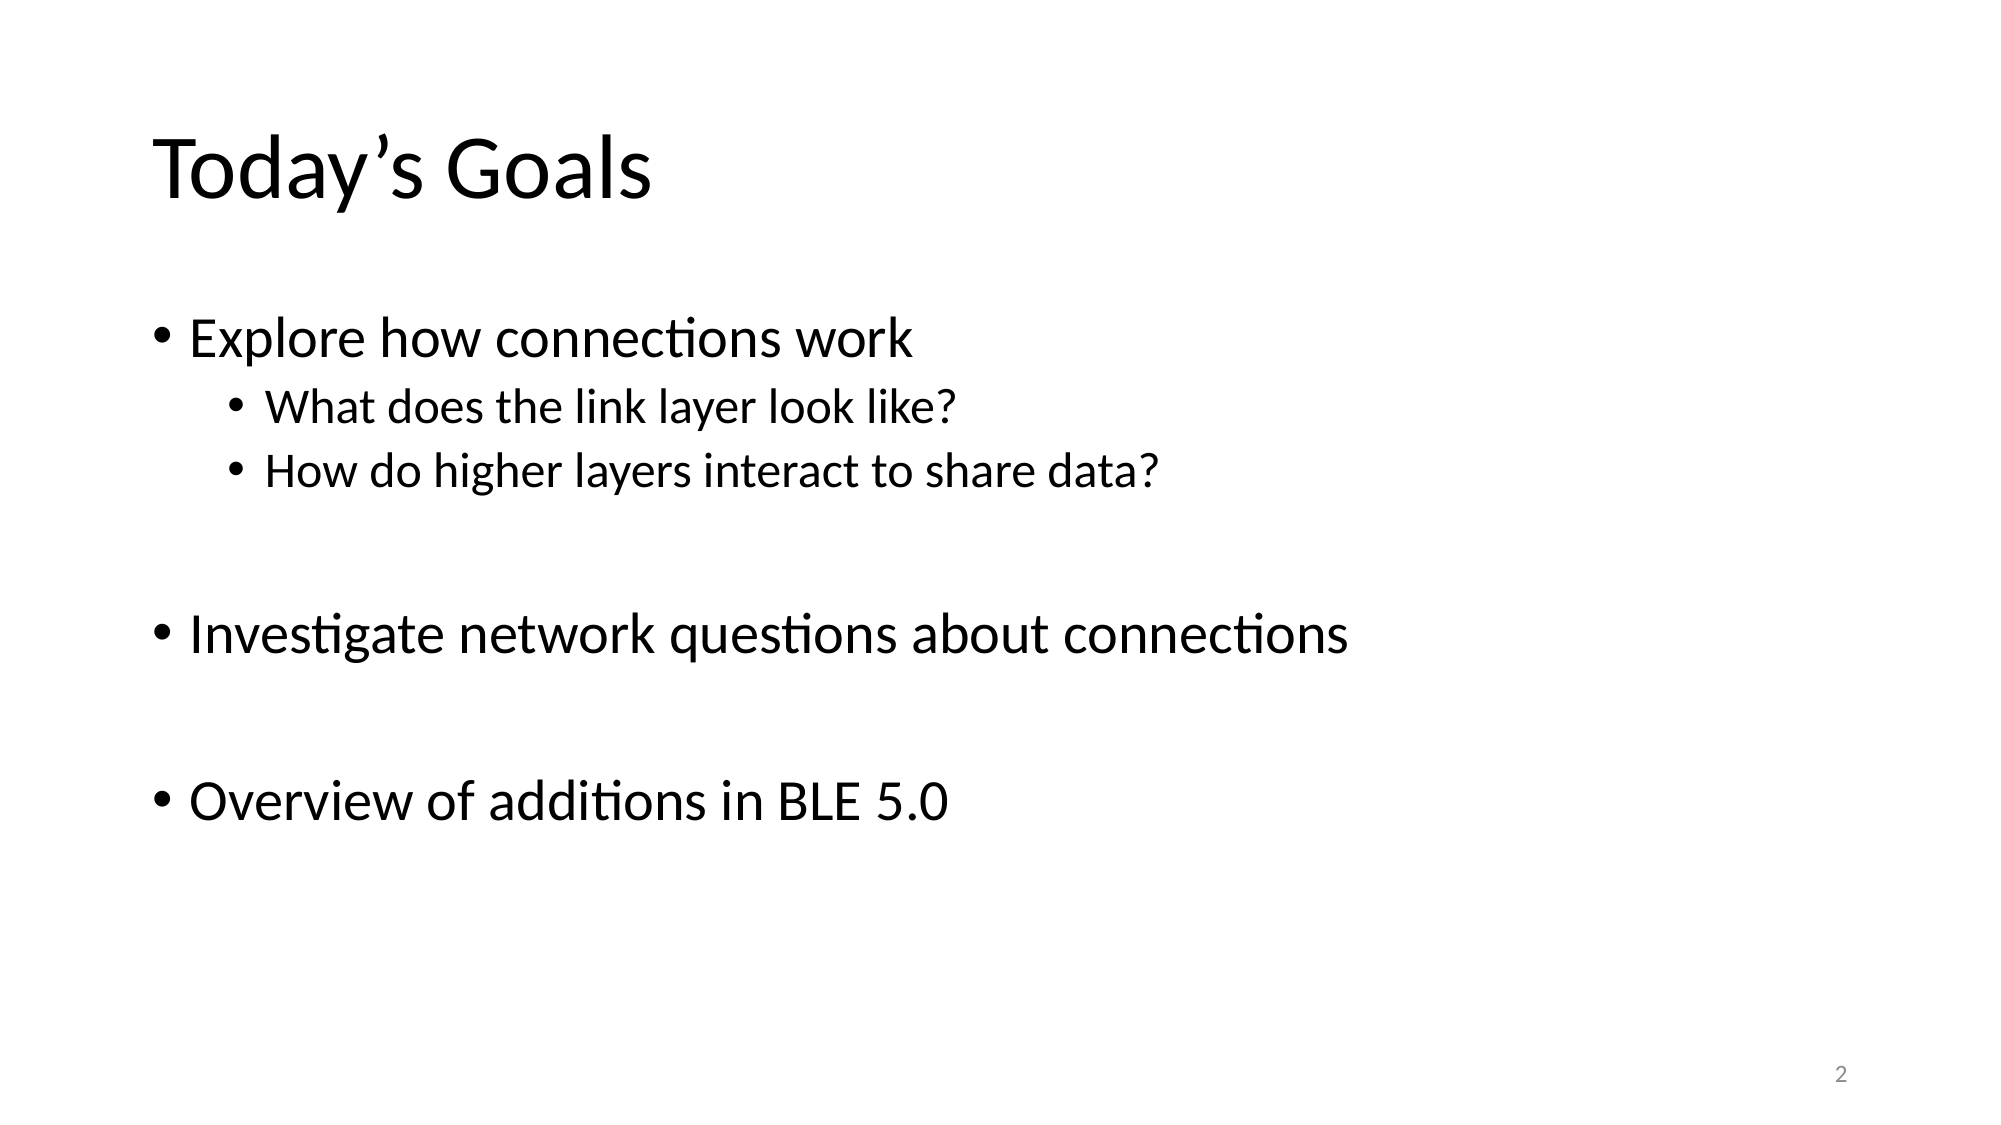

# Today’s Goals
Explore how connections work
What does the link layer look like?
How do higher layers interact to share data?

Investigate network questions about connections

Overview of additions in BLE 5.0
2